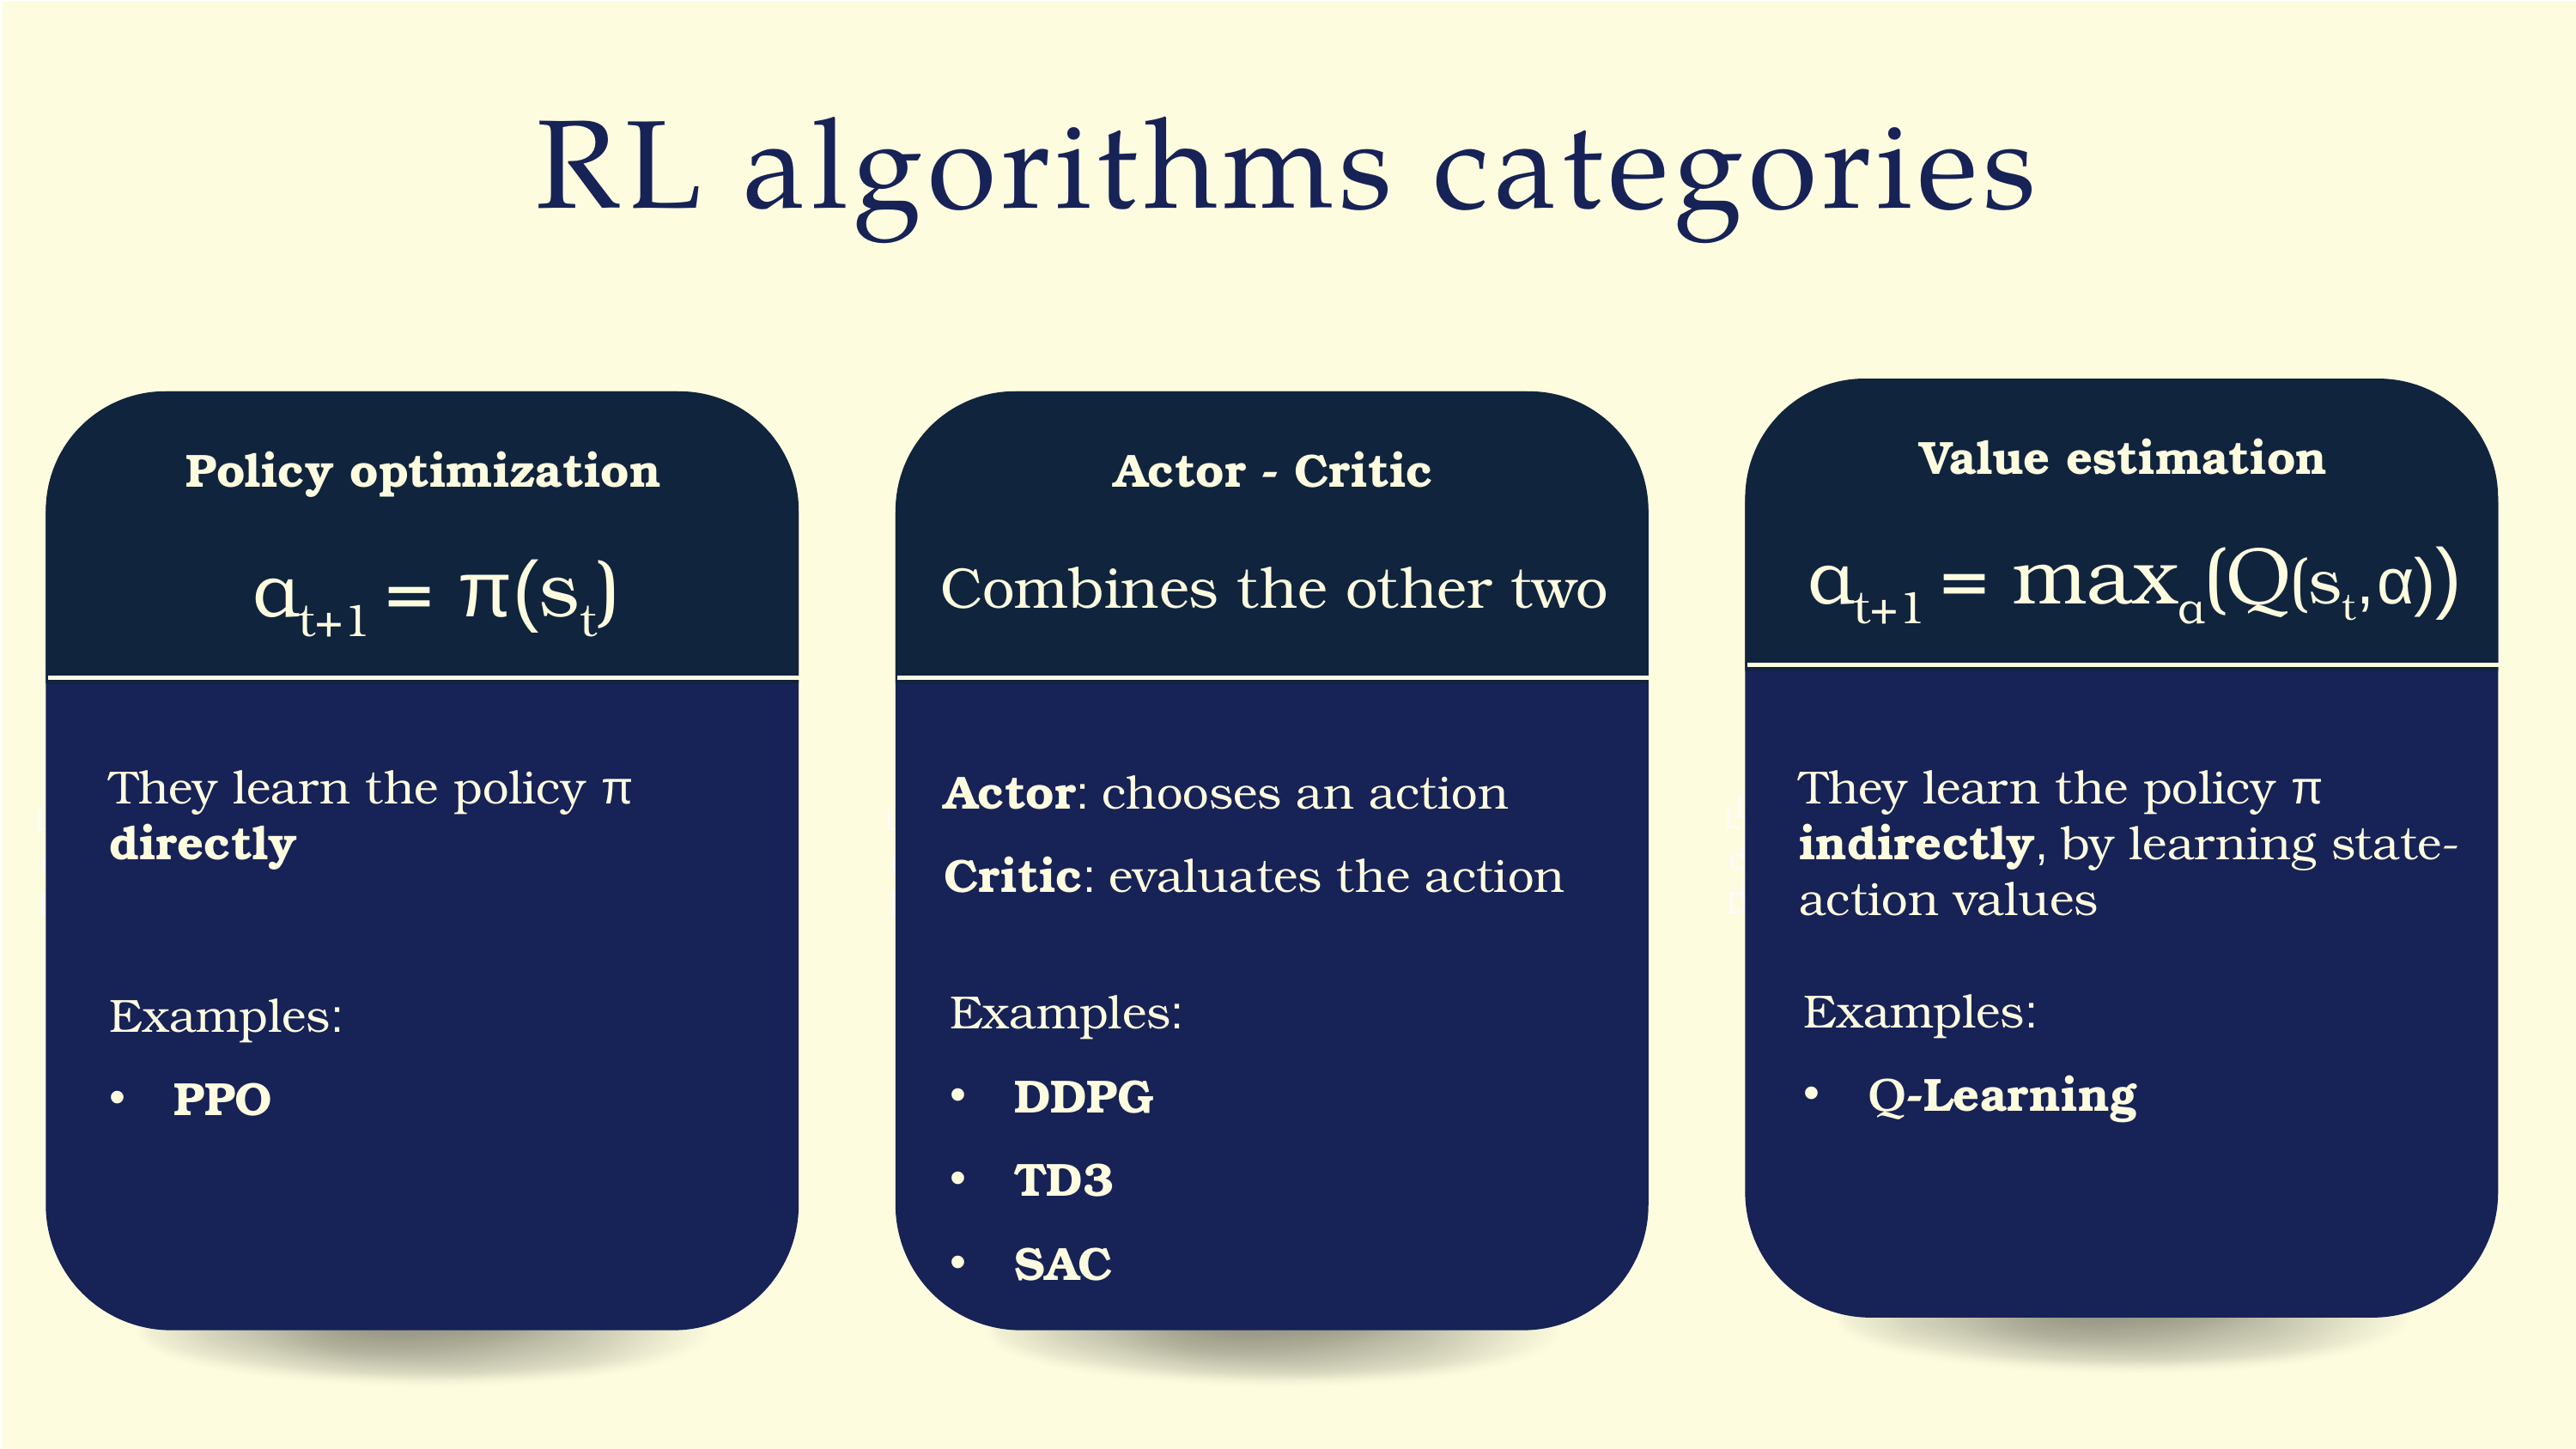

RL algorithms categories

Value estimation
 αt+1 = maxα(Q(st,α))
They learn the policy π indirectly, by learning state-action values
Lorem ipsum dolor sit amet, consectetur adipiscing elit. Duis vulputate nulla at ante rhoncus, vel efficitur felis condimentum. Proin odio odio.
Examples:
Q-Learning
STRATEGY N°2

Policy optimization
 αt+1 = π(st)
They learn the policy π directly
Lorem ipsum dolor sit amet, consectetur adipiscing elit. Duis vulputate nulla at ante rhoncus, vel efficitur felis condimentum. Proin odio odio.
Examples:
PPO
STRATEGY N°2

Actor - Critic
Combines the other two
Actor: chooses an action
Critic: evaluates the action
Lorem ipsum dolor sit amet, consectetur adipiscing elit. Duis vulputate nulla at ante rhoncus, vel efficitur felis condimentum. Proin odio odio.
Examples:
DDPG
TD3
SAC
STRATEGY N°2

Lorem ipsum dolor sit amet, consectetur adipiscing elit. Duis vulputate nulla at ante rhoncus, vel efficitur felis condimentum. Proin odio odio.
STRATEGY N°3